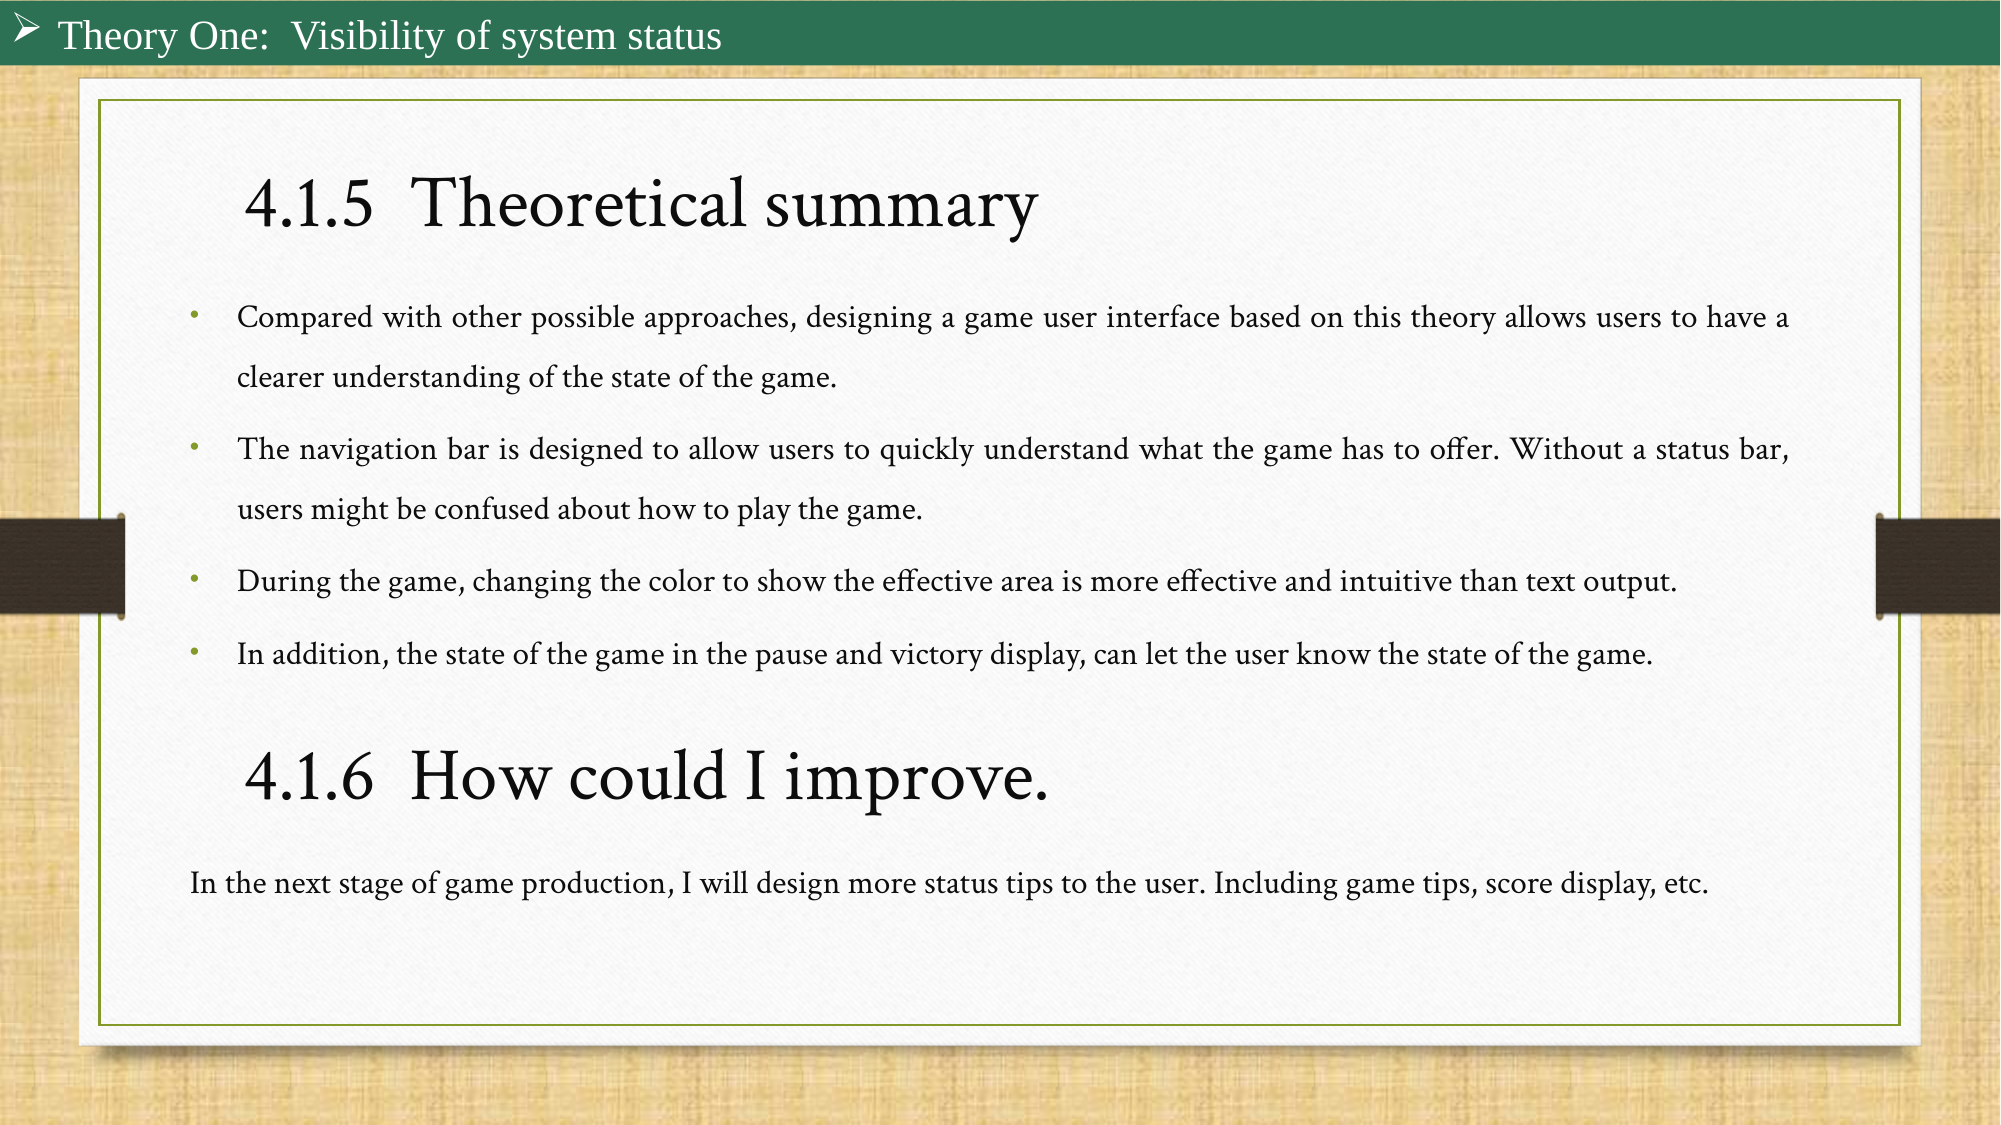

Theory One:  Visibility of system status
4.1.5  Theoretical summary
Compared with other possible approaches, designing a game user interface based on this theory allows users to have a clearer understanding of the state of the game.
The navigation bar is designed to allow users to quickly understand what the game has to offer. Without a status bar, users might be confused about how to play the game.
During the game, changing the color to show the effective area is more effective and intuitive than text output.
In addition, the state of the game in the pause and victory display, can let the user know the state of the game.
4.1.6  How could I improve.

In the next stage of game production, I will design more status tips to the user. Including game tips, score display, etc.